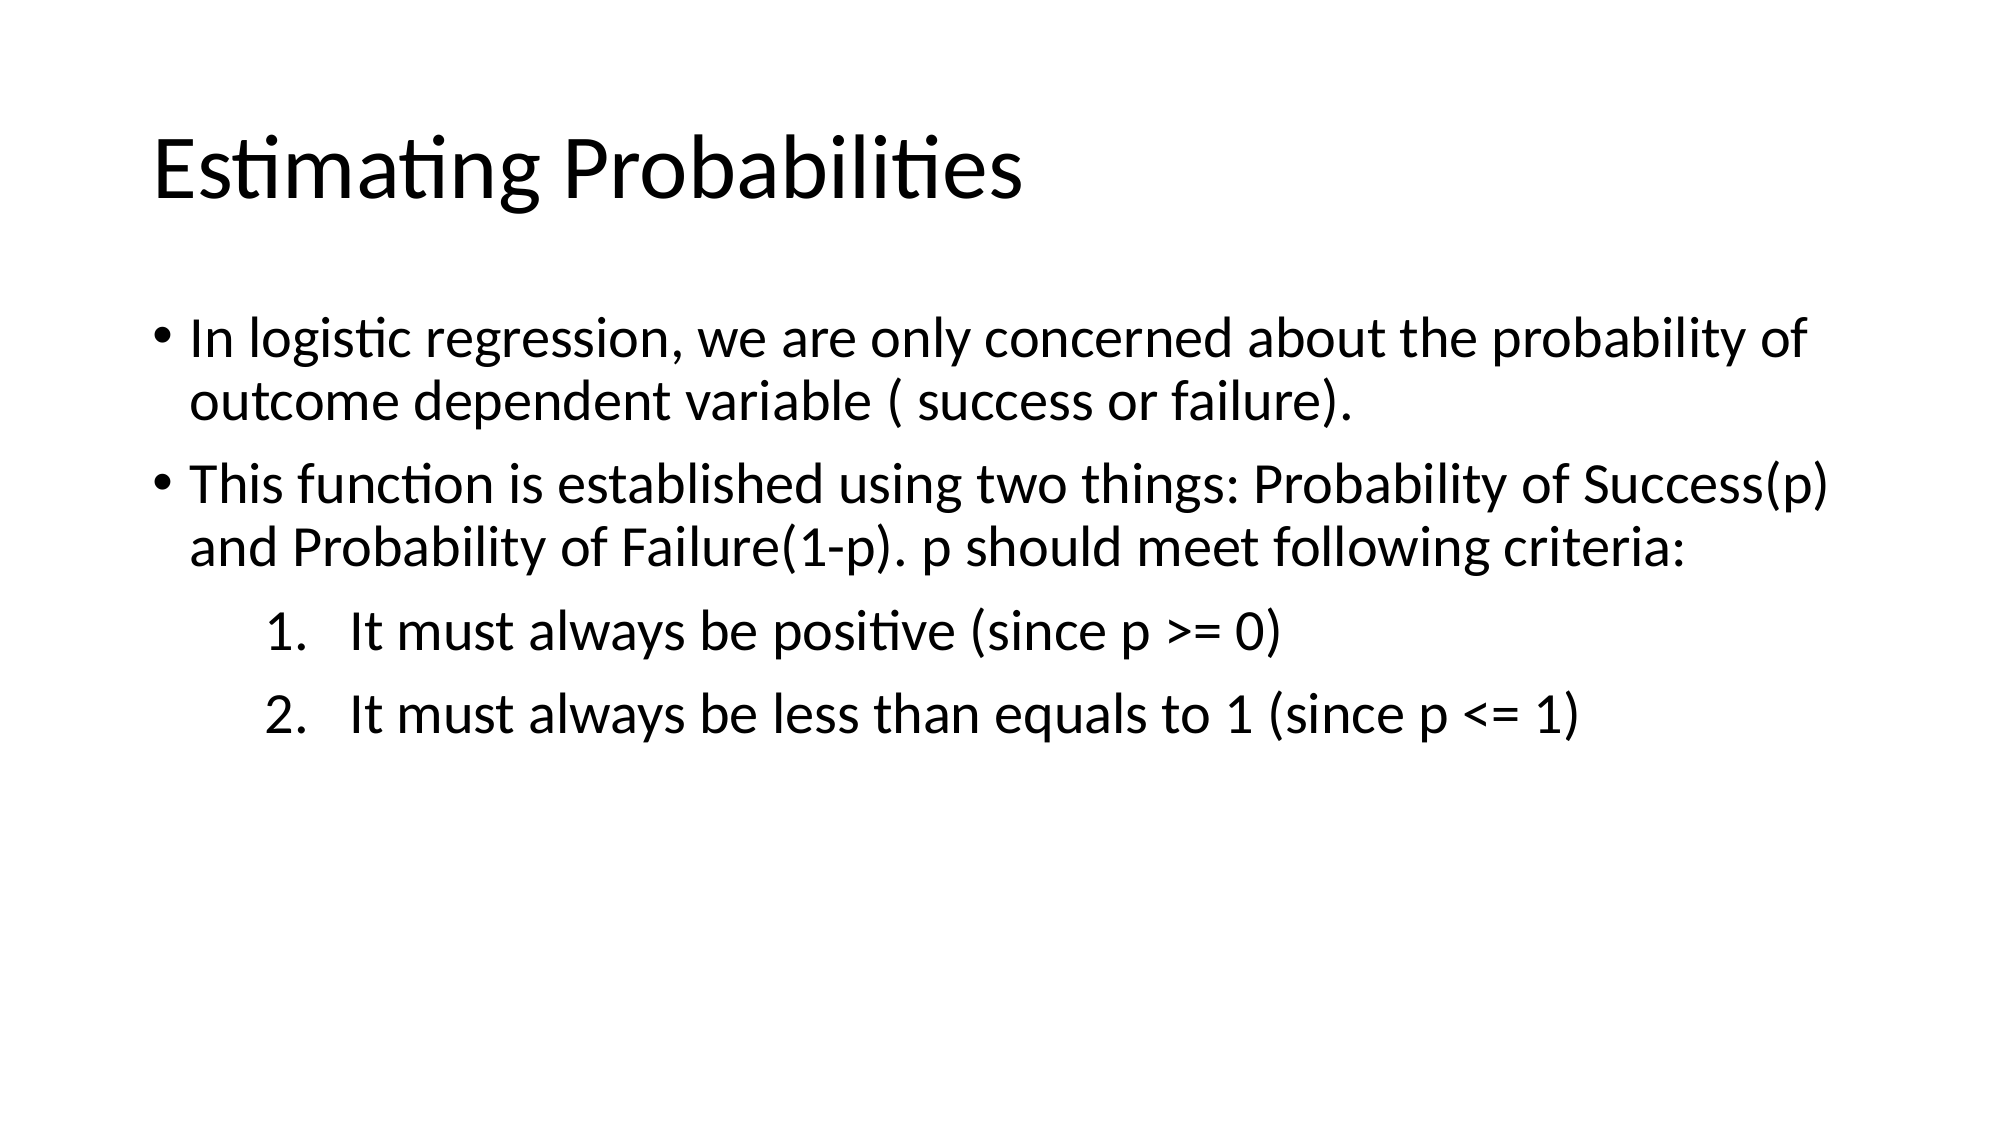

# Estimating Probabilities
In logistic regression, we are only concerned about the probability of outcome dependent variable ( success or failure).
This function is established using two things: Probability of Success(p) and Probability of Failure(1-p). p should meet following criteria:
It must always be positive (since p >= 0)
It must always be less than equals to 1 (since p <= 1)